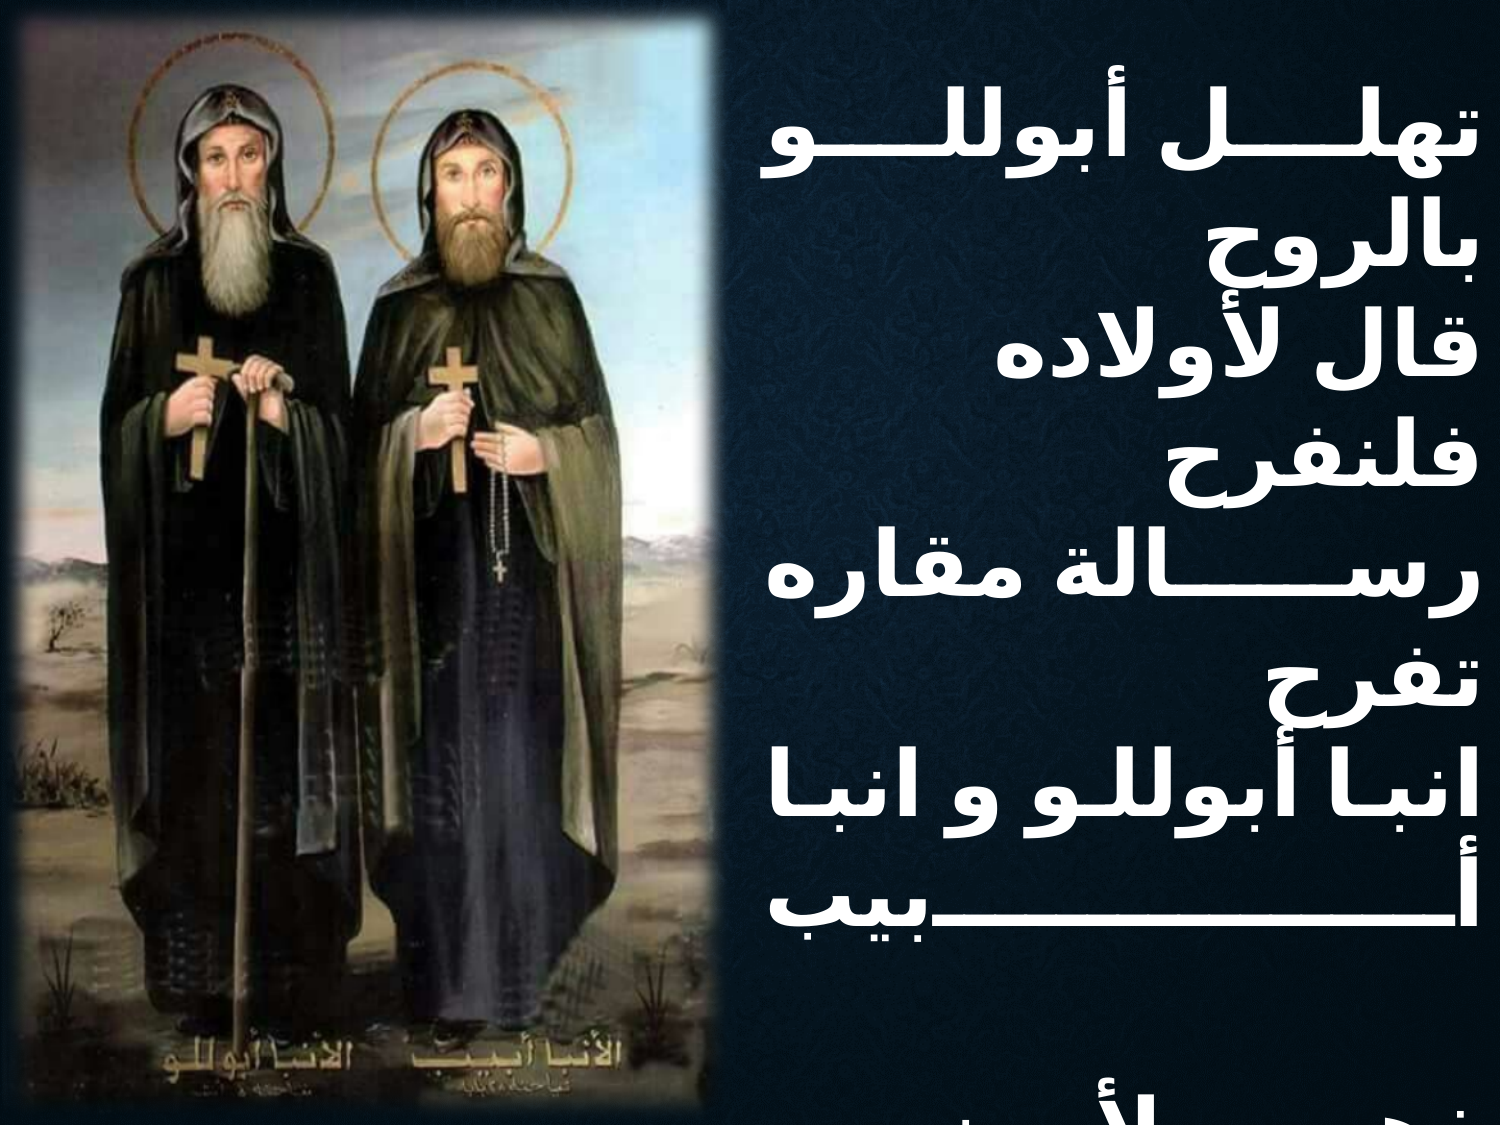

تهلل أبوللو بالروح
قال لأولاده فلنفرح
رسالة مقاره تفرح
انبا أبوللو و انبا أبيب
ذهب لأمونى البار
ورأى ما يدهش الأبرار
إمراءة لم تحترق بالنار
انبا أبوللو و انبا أبيب